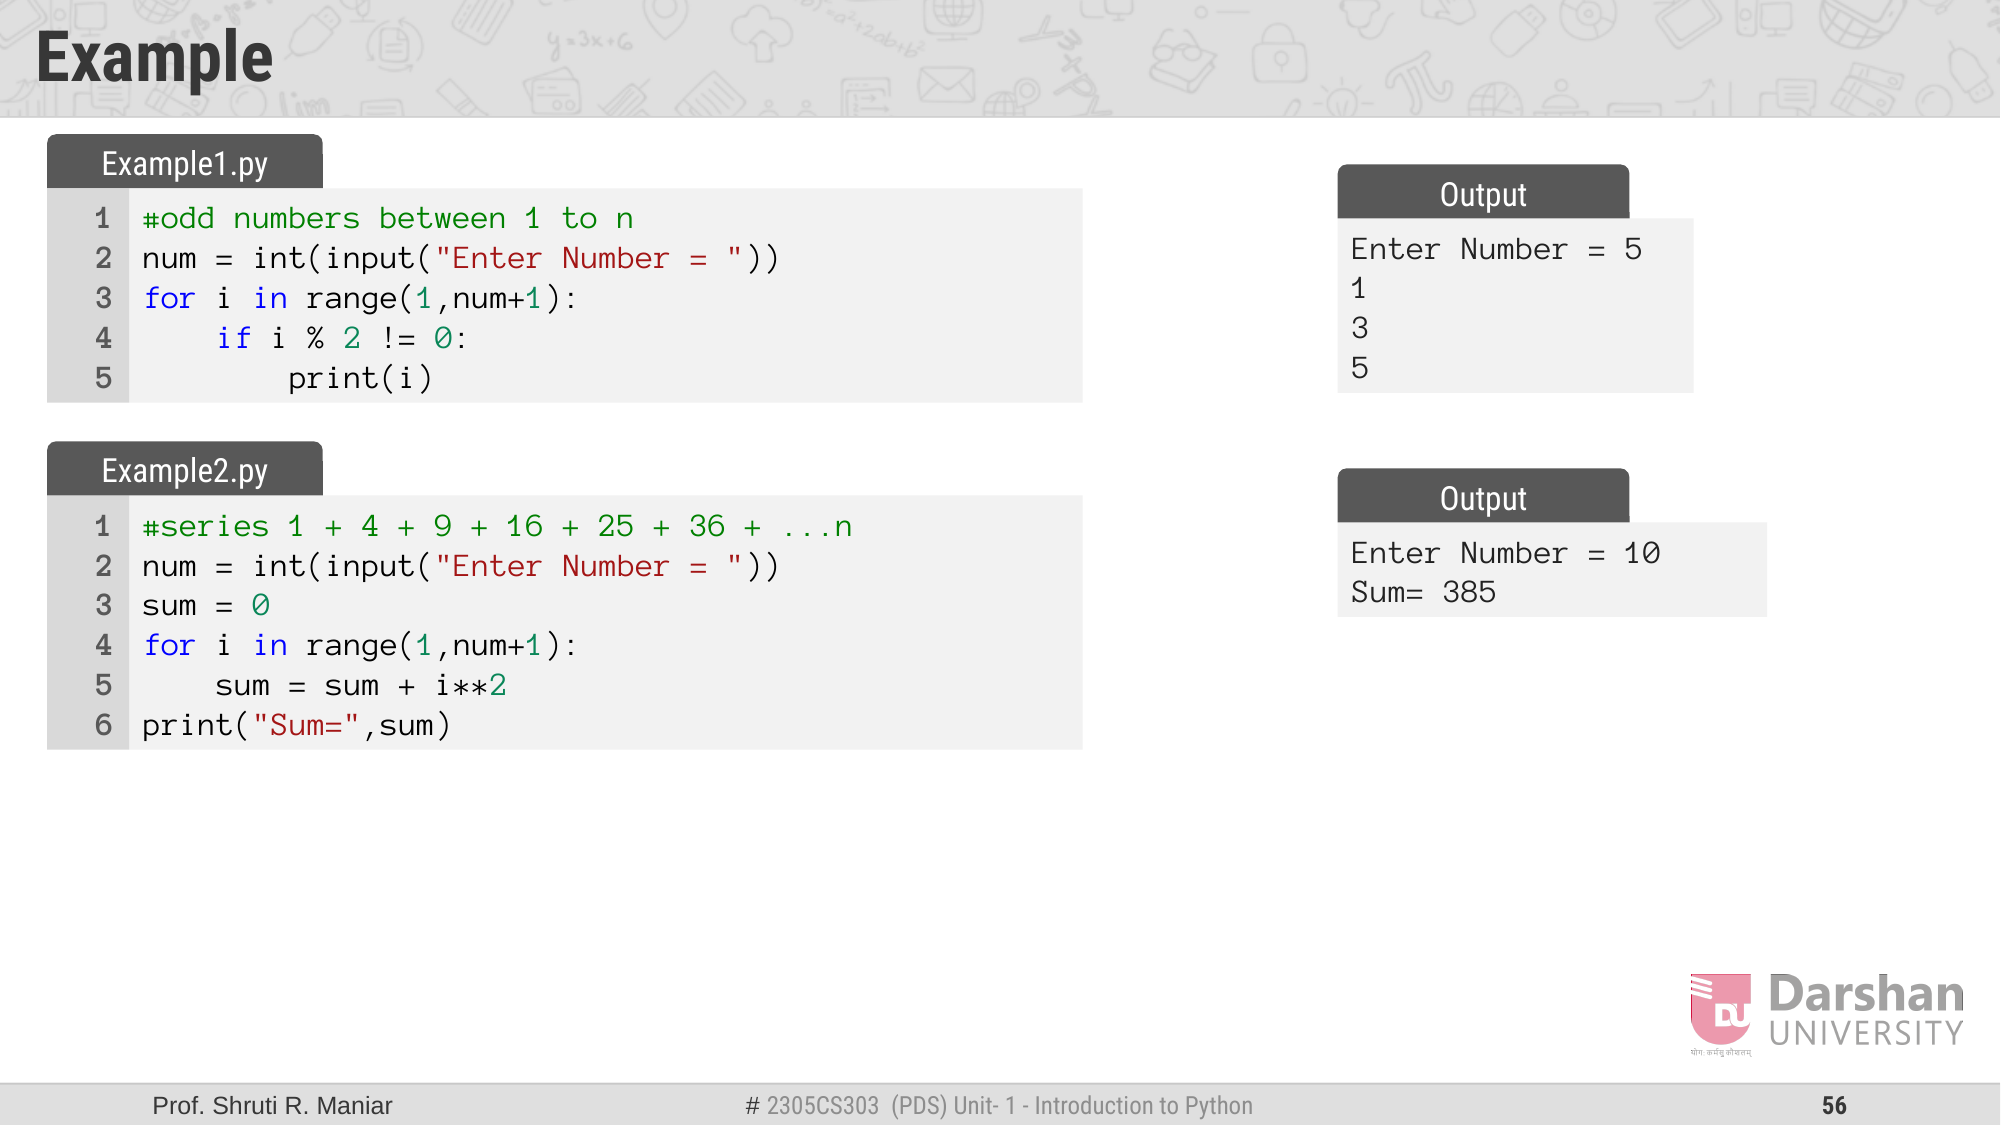

# Example
Example1.py
Output
1
2
3
4
5
#odd numbers between 1 to n
num = int(input("Enter Number = "))
for i in range(1,num+1):
    if i % 2 != 0:
        print(i)
Enter Number = 5
1
3
5
Example2.py
Output
1
2
3
4
5
6
#series 1 + 4 + 9 + 16 + 25 + 36 + ...n
num = int(input("Enter Number = "))
sum = 0
for i in range(1,num+1):
    sum = sum + i**2
print("Sum=",sum)
Enter Number = 10
Sum= 385